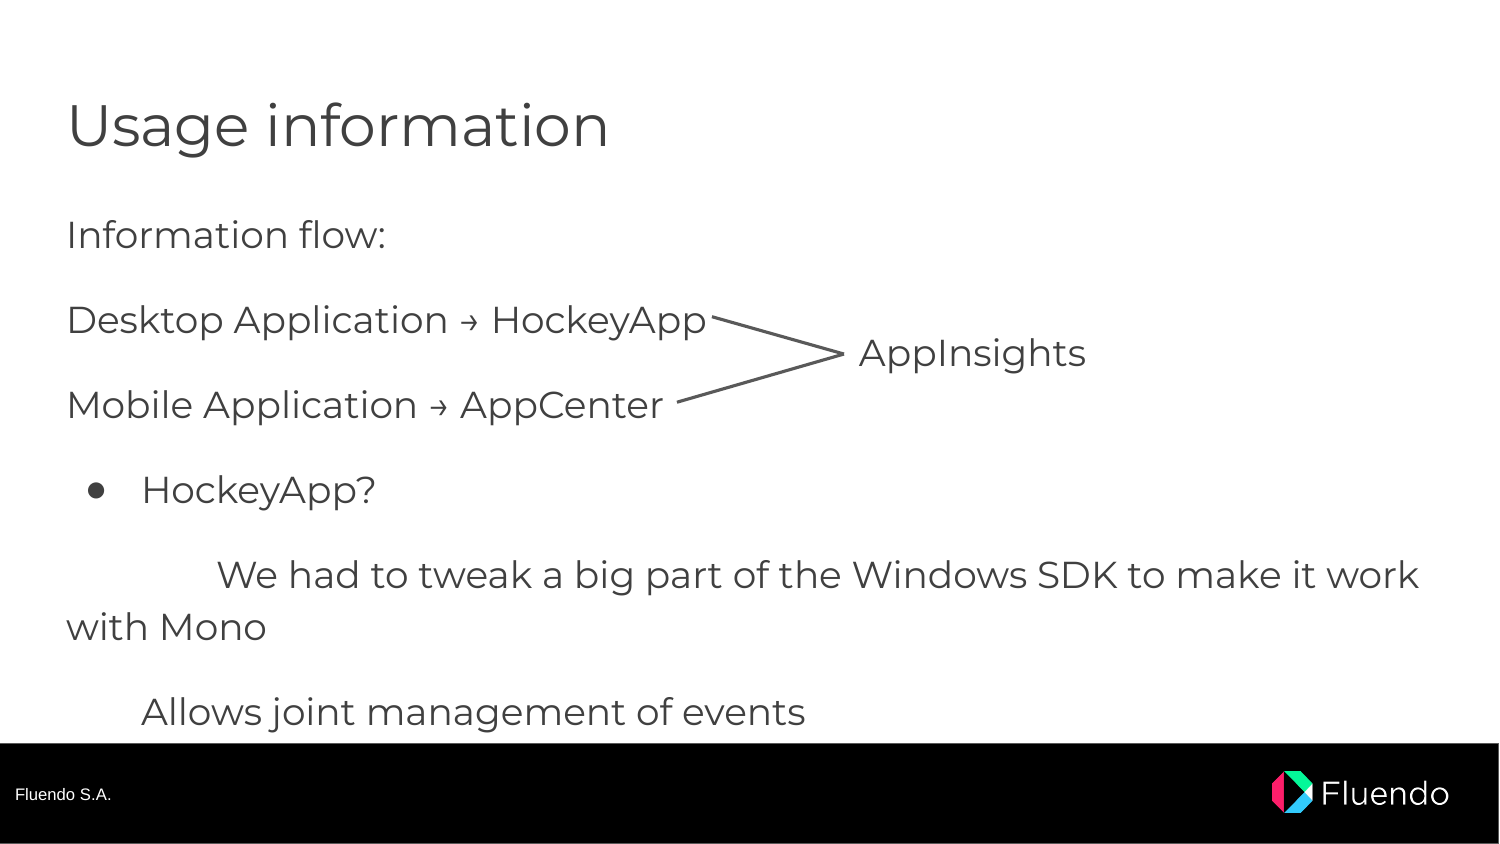

# Usage information
Information flow:
Desktop Application → HockeyApp
Mobile Application → AppCenter
HockeyApp?
	We had to tweak a big part of the Windows SDK to make it work with Mono
Allows joint management of events
AppInsights